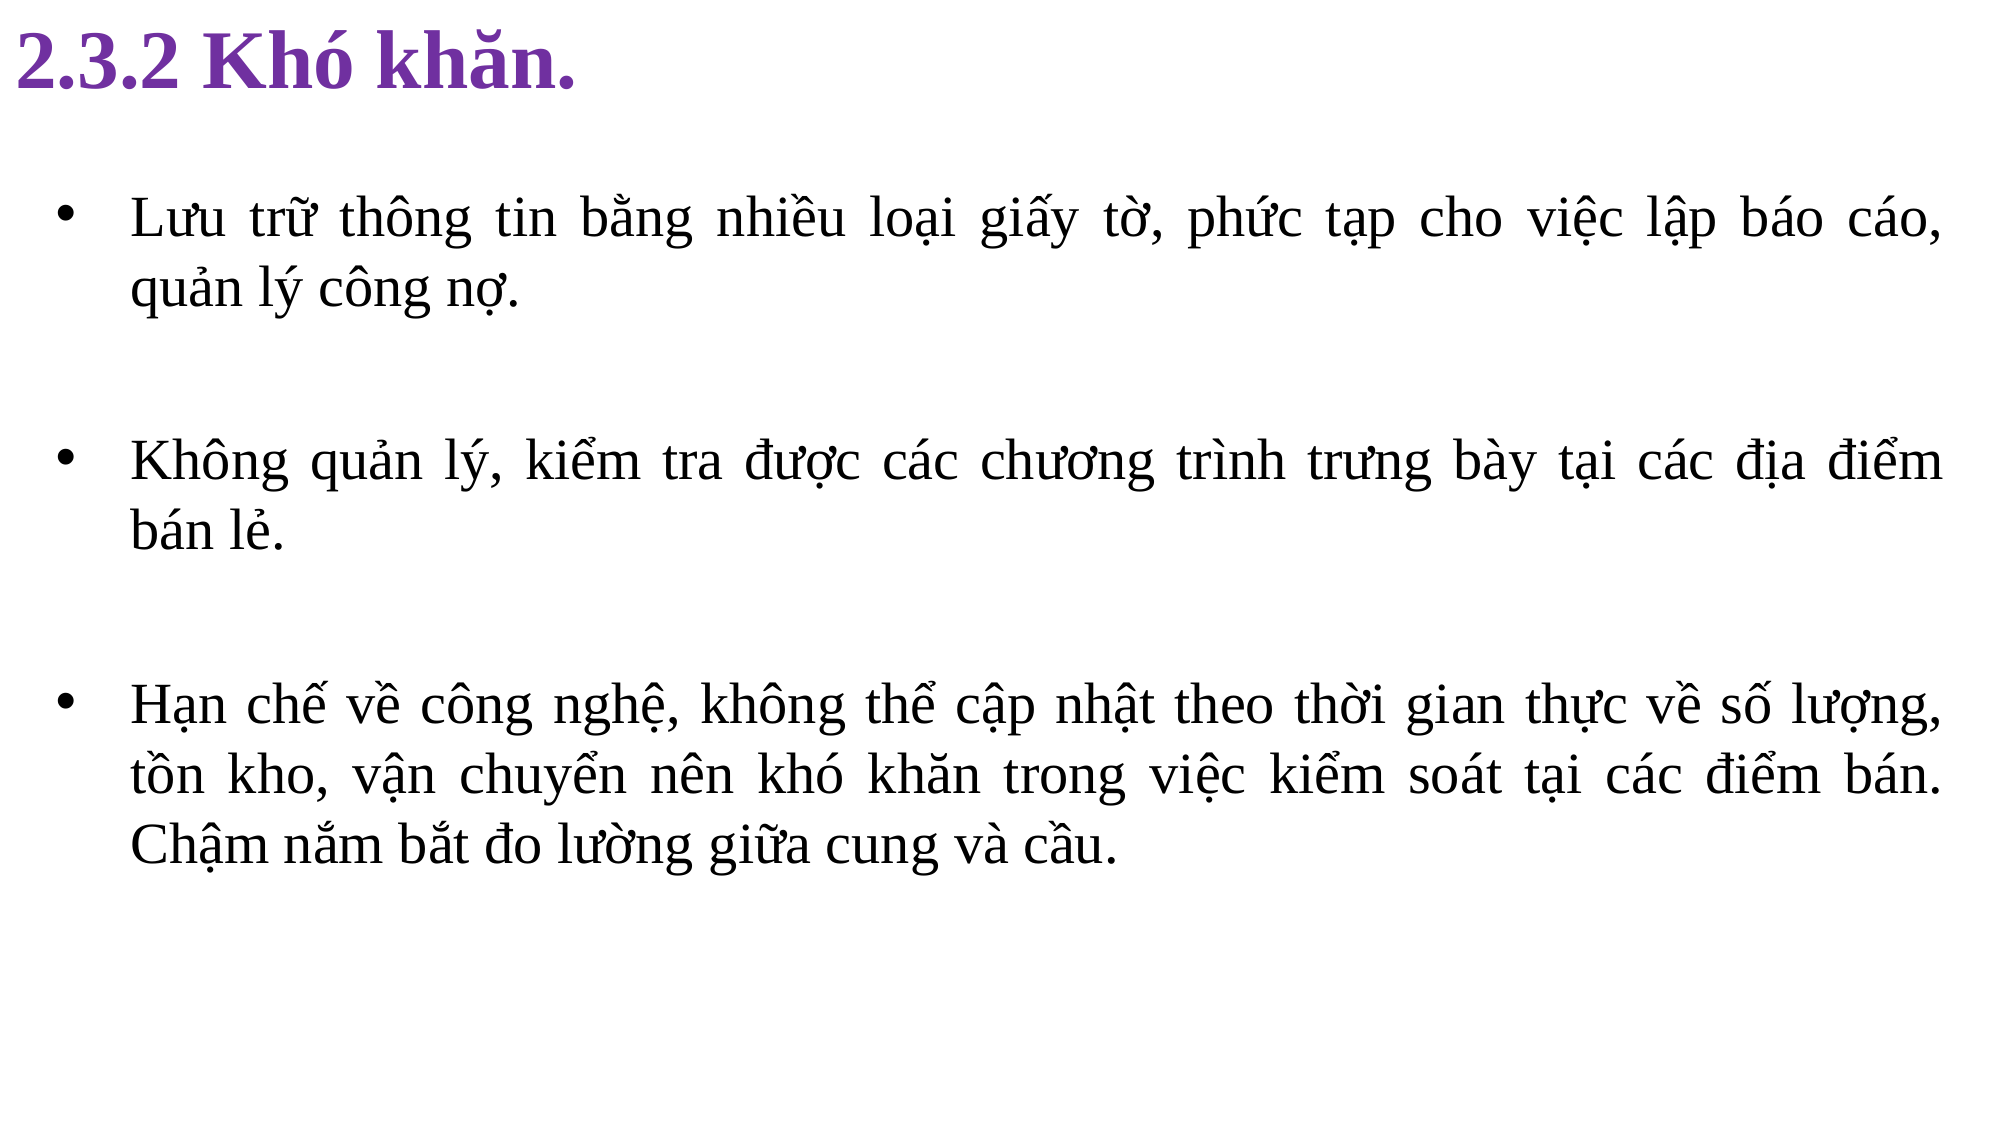

# 2.3.2 Khó khăn.
Lưu trữ thông tin bằng nhiều loại giấy tờ, phức tạp cho việc lập báo cáo, quản lý công nợ.
Không quản lý, kiểm tra được các chương trình trưng bày tại các địa điểm bán lẻ.
Hạn chế về công nghệ, không thể cập nhật theo thời gian thực về số lượng, tồn kho, vận chuyển nên khó khăn trong việc kiểm soát tại các điểm bán. Chậm nắm bắt đo lường giữa cung và cầu.